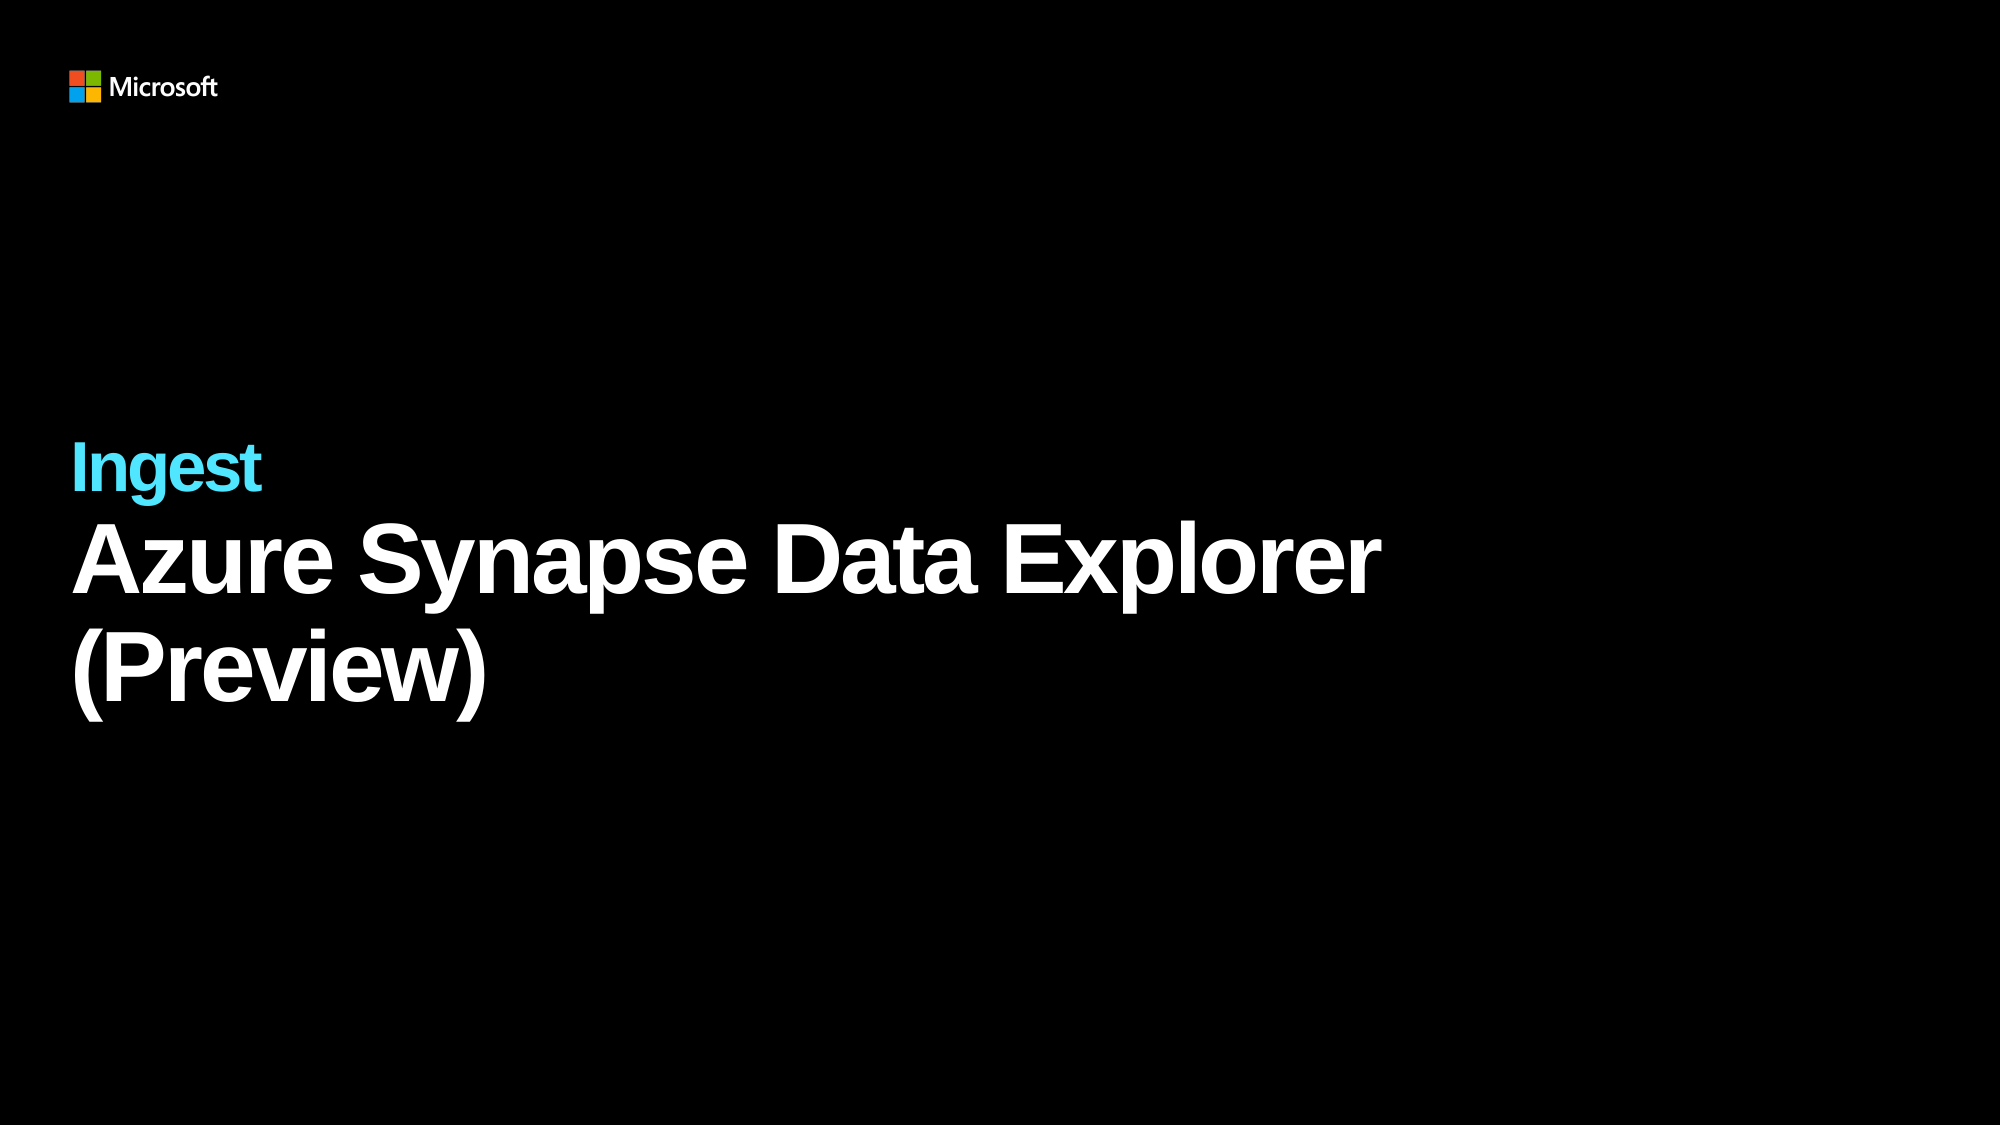

# Ingest Azure Synapse Data Explorer (Preview)